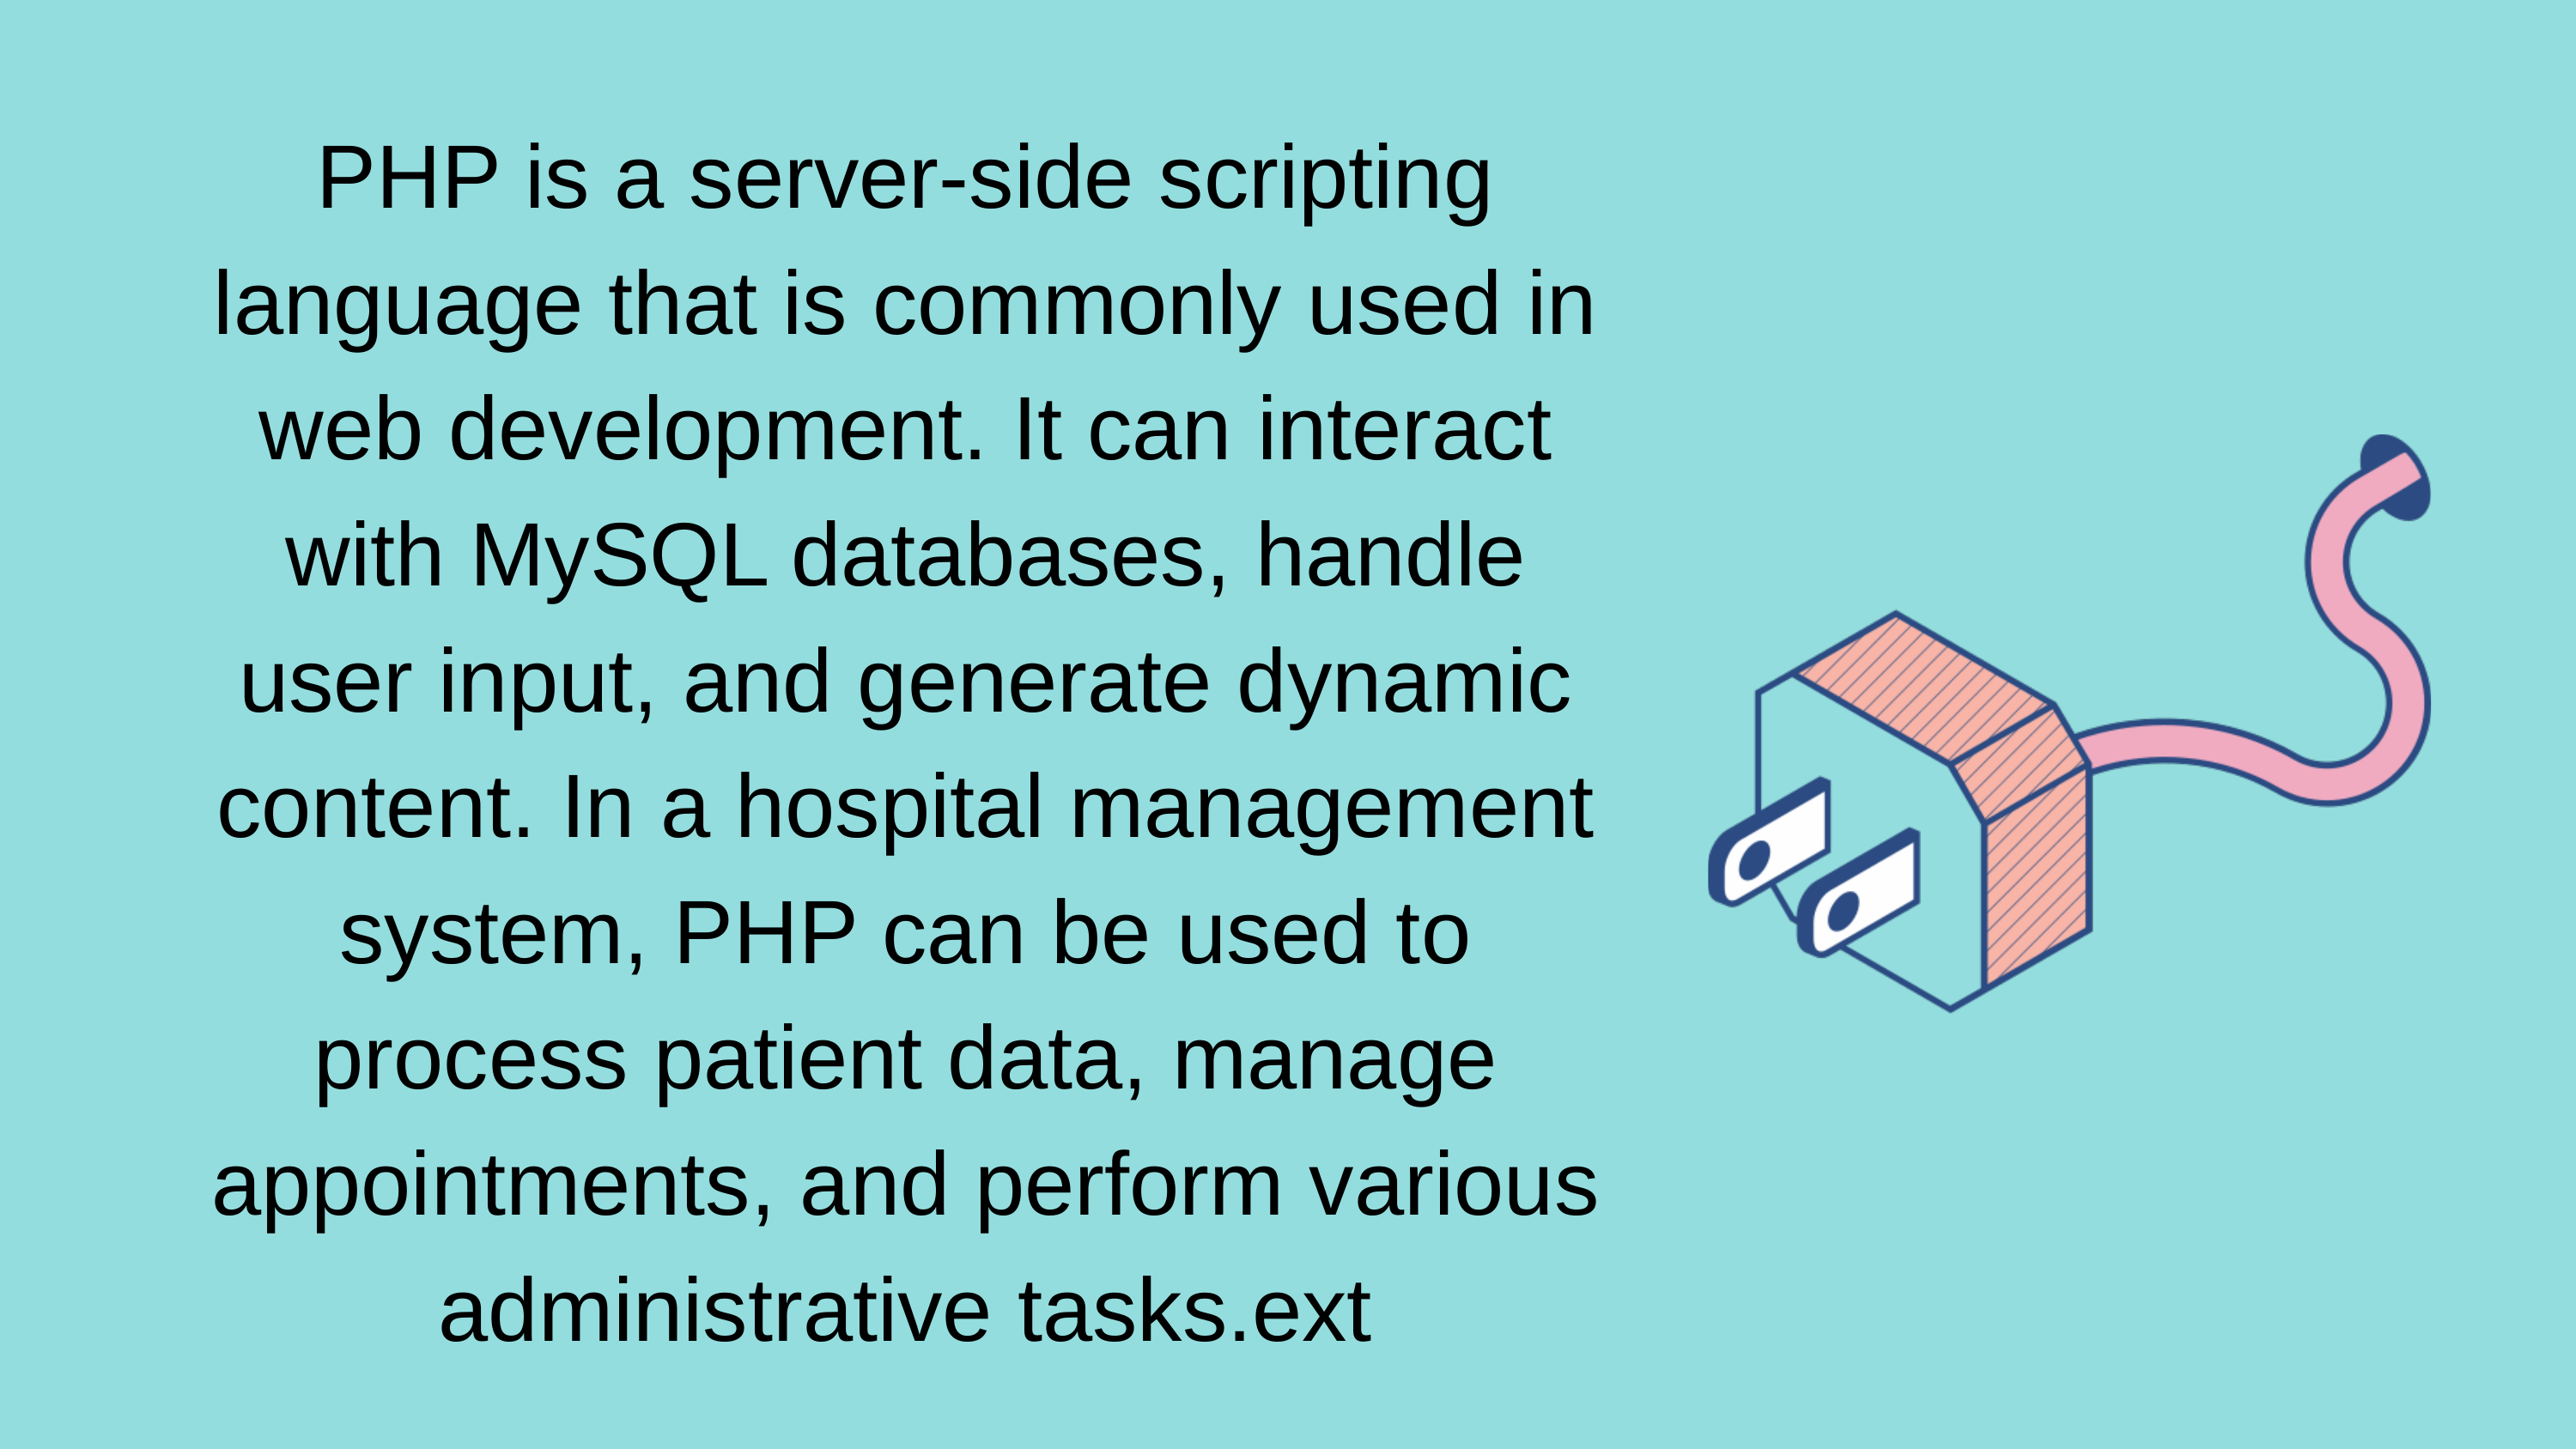

PHP is a server-side scripting language that is commonly used in web development. It can interact with MySQL databases, handle user input, and generate dynamic content. In a hospital management system, PHP can be used to process patient data, manage appointments, and perform various administrative tasks.ext